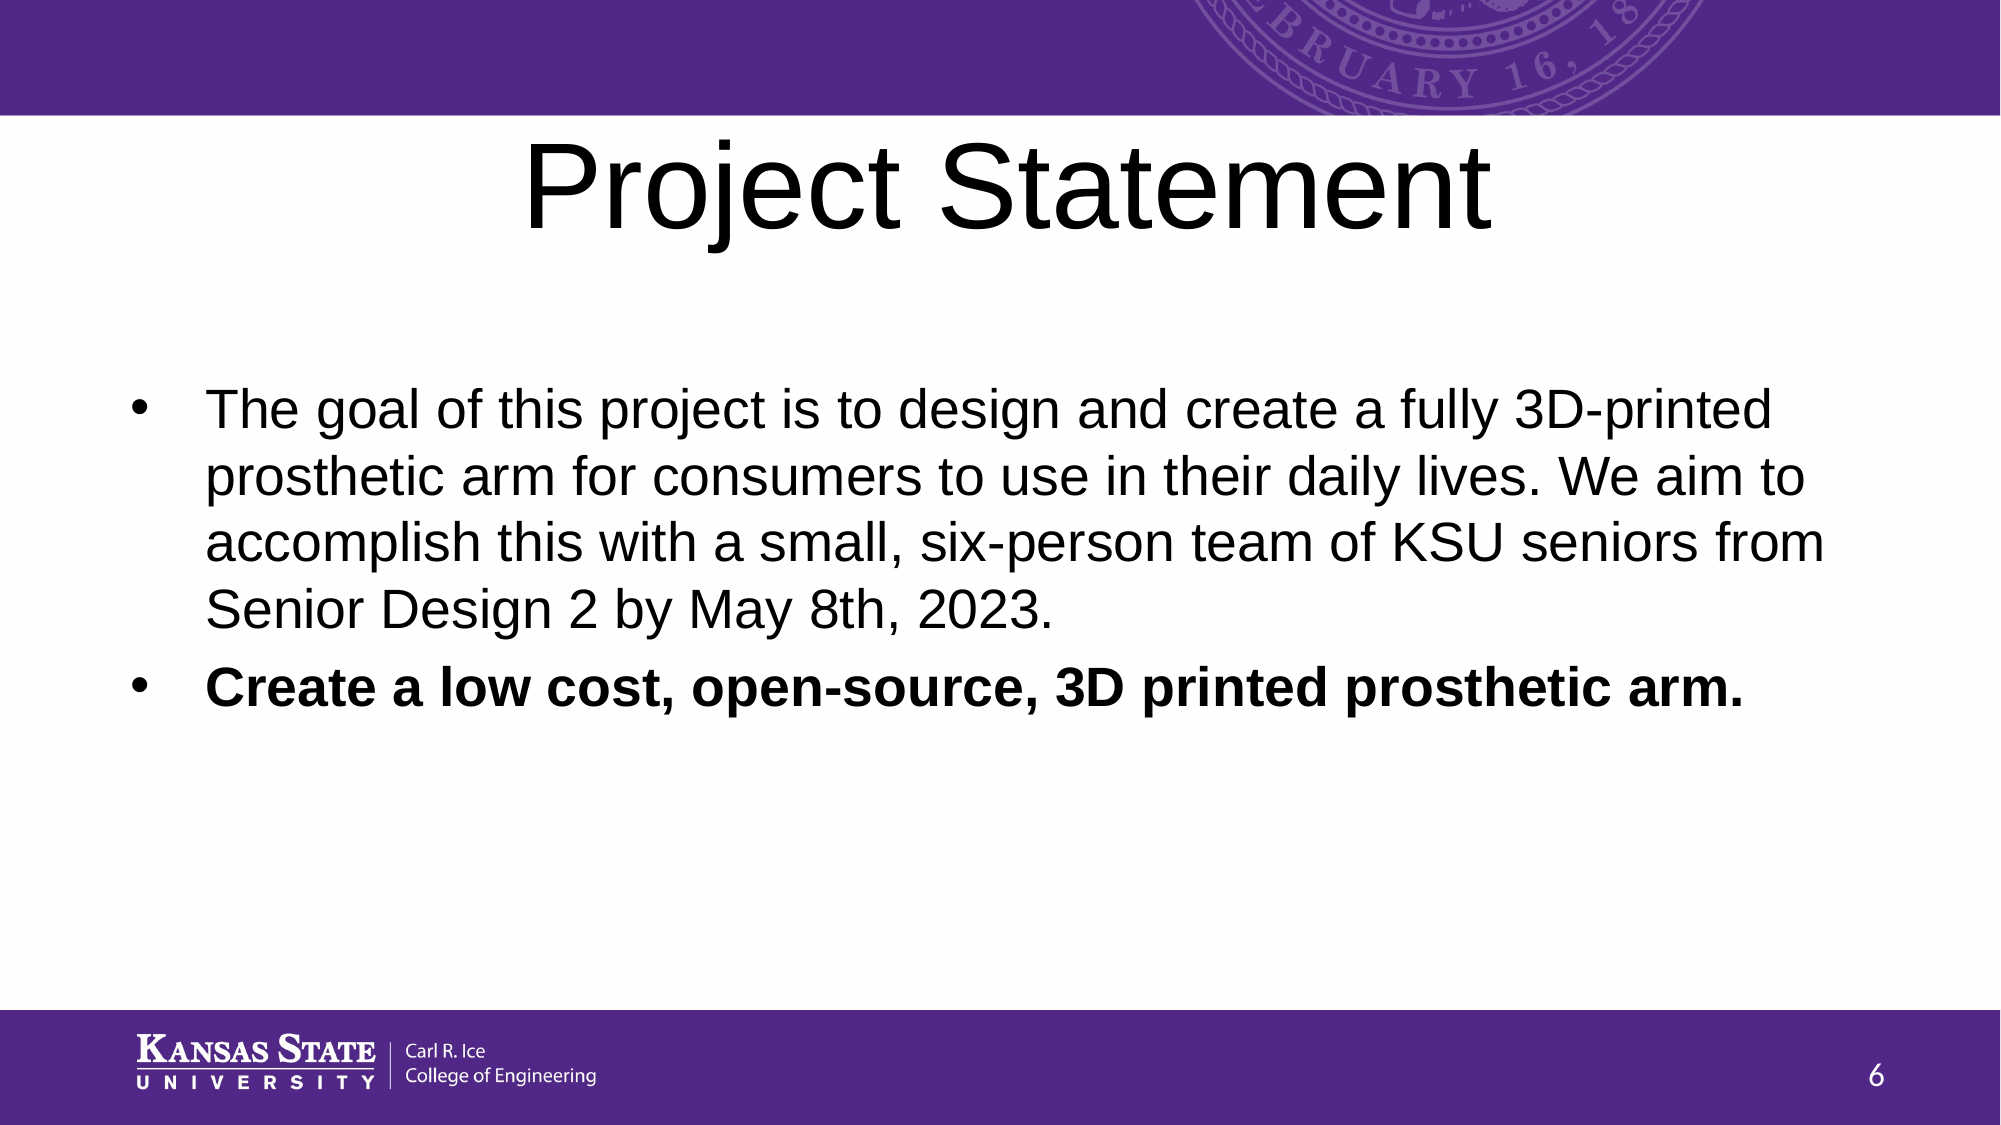

# Project Statement
The goal of this project is to design and create a fully 3D-printed prosthetic arm for consumers to use in their daily lives. We aim to accomplish this with a small, six-person team of KSU seniors from Senior Design 2 by May 8th, 2023.
Create a low cost, open-source, 3D printed prosthetic arm.
6